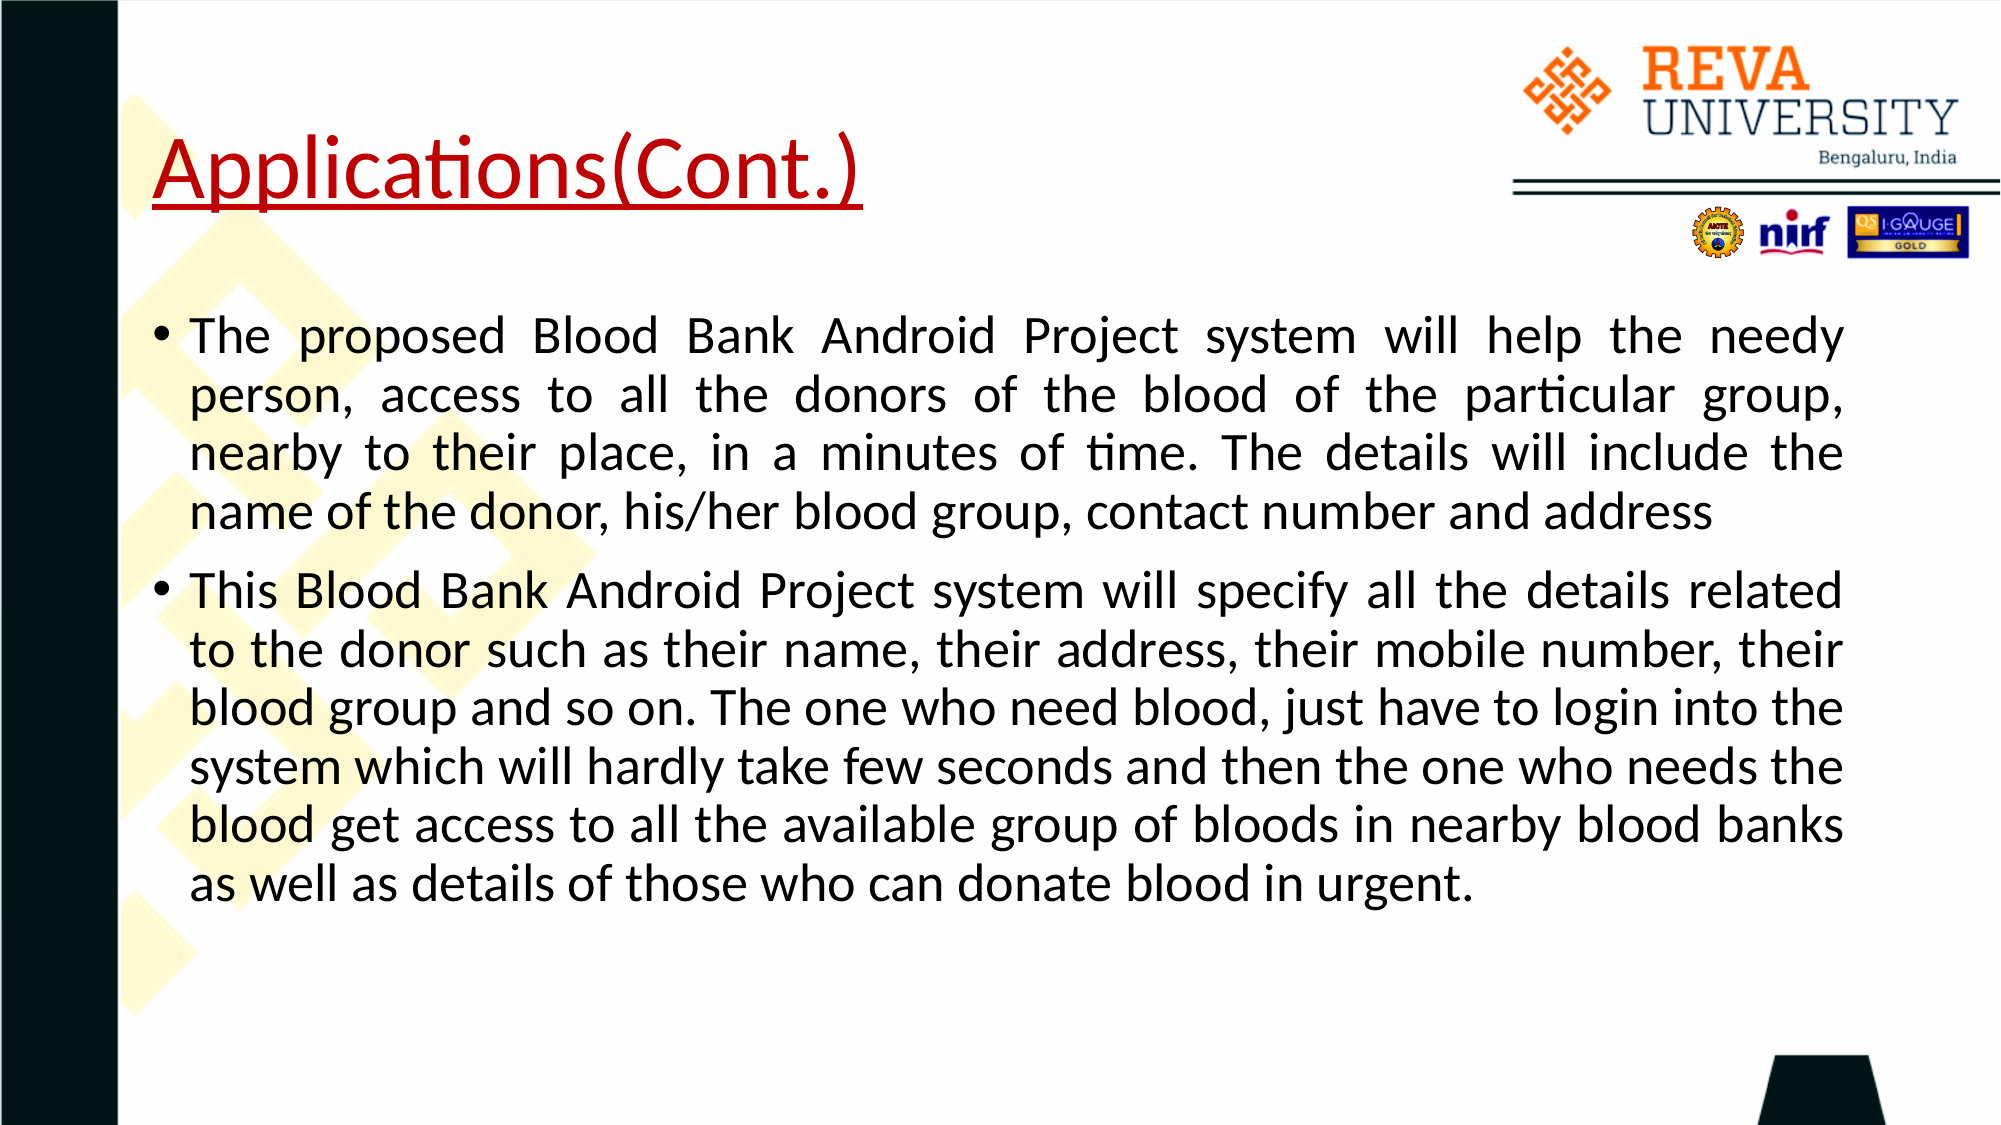

# Applications(Cont.)
The proposed Blood Bank Android Project system will help the needy person, access to all the donors of the blood of the particular group, nearby to their place, in a minutes of time. The details will include the name of the donor, his/her blood group, contact number and address
This Blood Bank Android Project system will specify all the details related to the donor such as their name, their address, their mobile number, their blood group and so on. The one who need blood, just have to login into the system which will hardly take few seconds and then the one who needs the blood get access to all the available group of bloods in nearby blood banks as well as details of those who can donate blood in urgent.